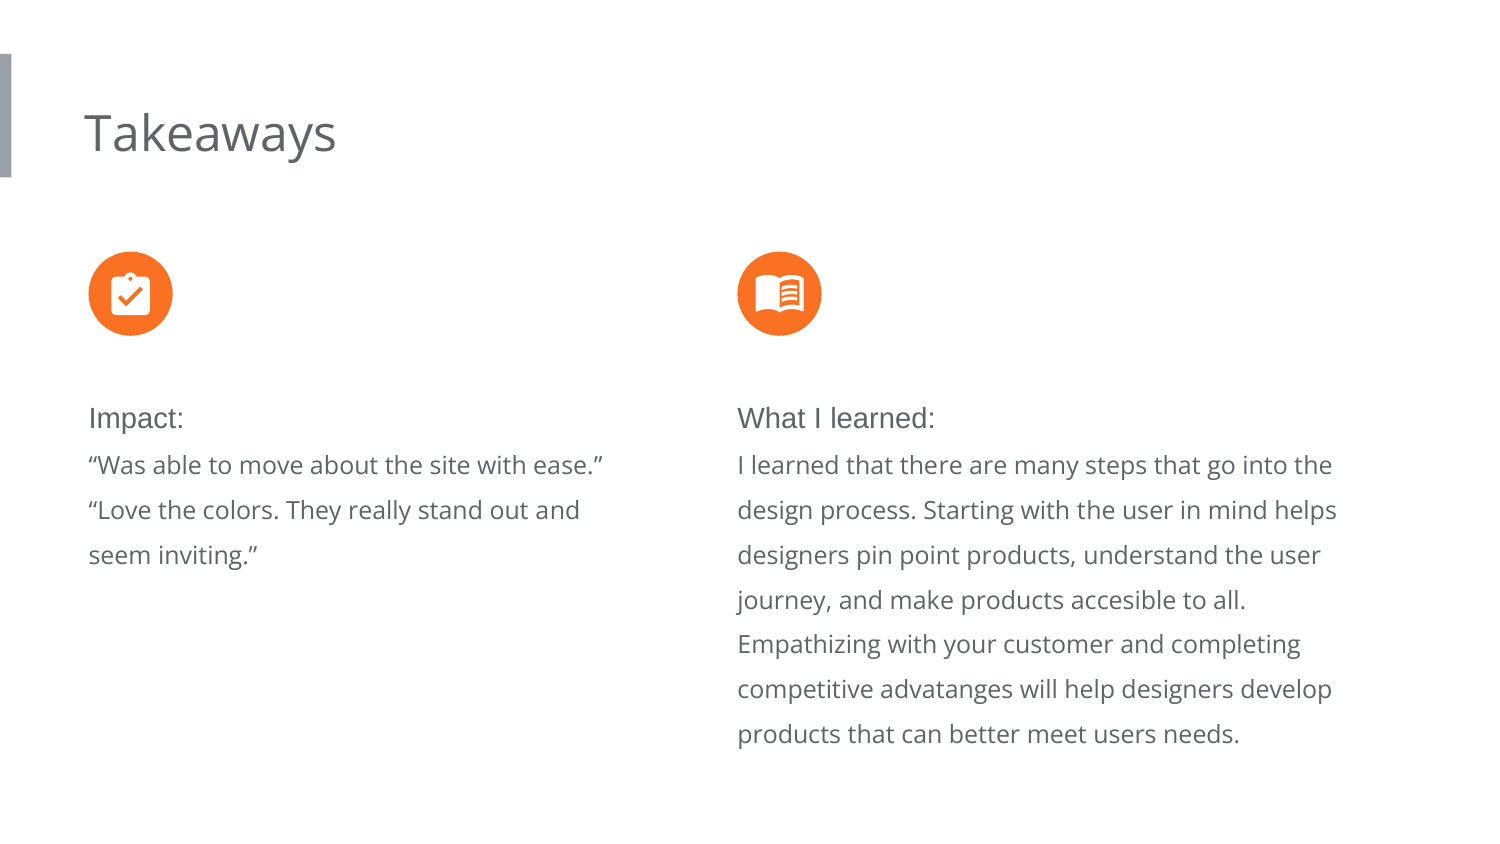

Takeaways

Impact:
“Was able to move about the site with ease.”
“Love the colors. They really stand out and seem inviting.”
What I learned:
I learned that there are many steps that go into the design process. Starting with the user in mind helps designers pin point products, understand the user journey, and make products accesible to all. Empathizing with your customer and completing competitive advatanges will help designers develop products that can better meet users needs.